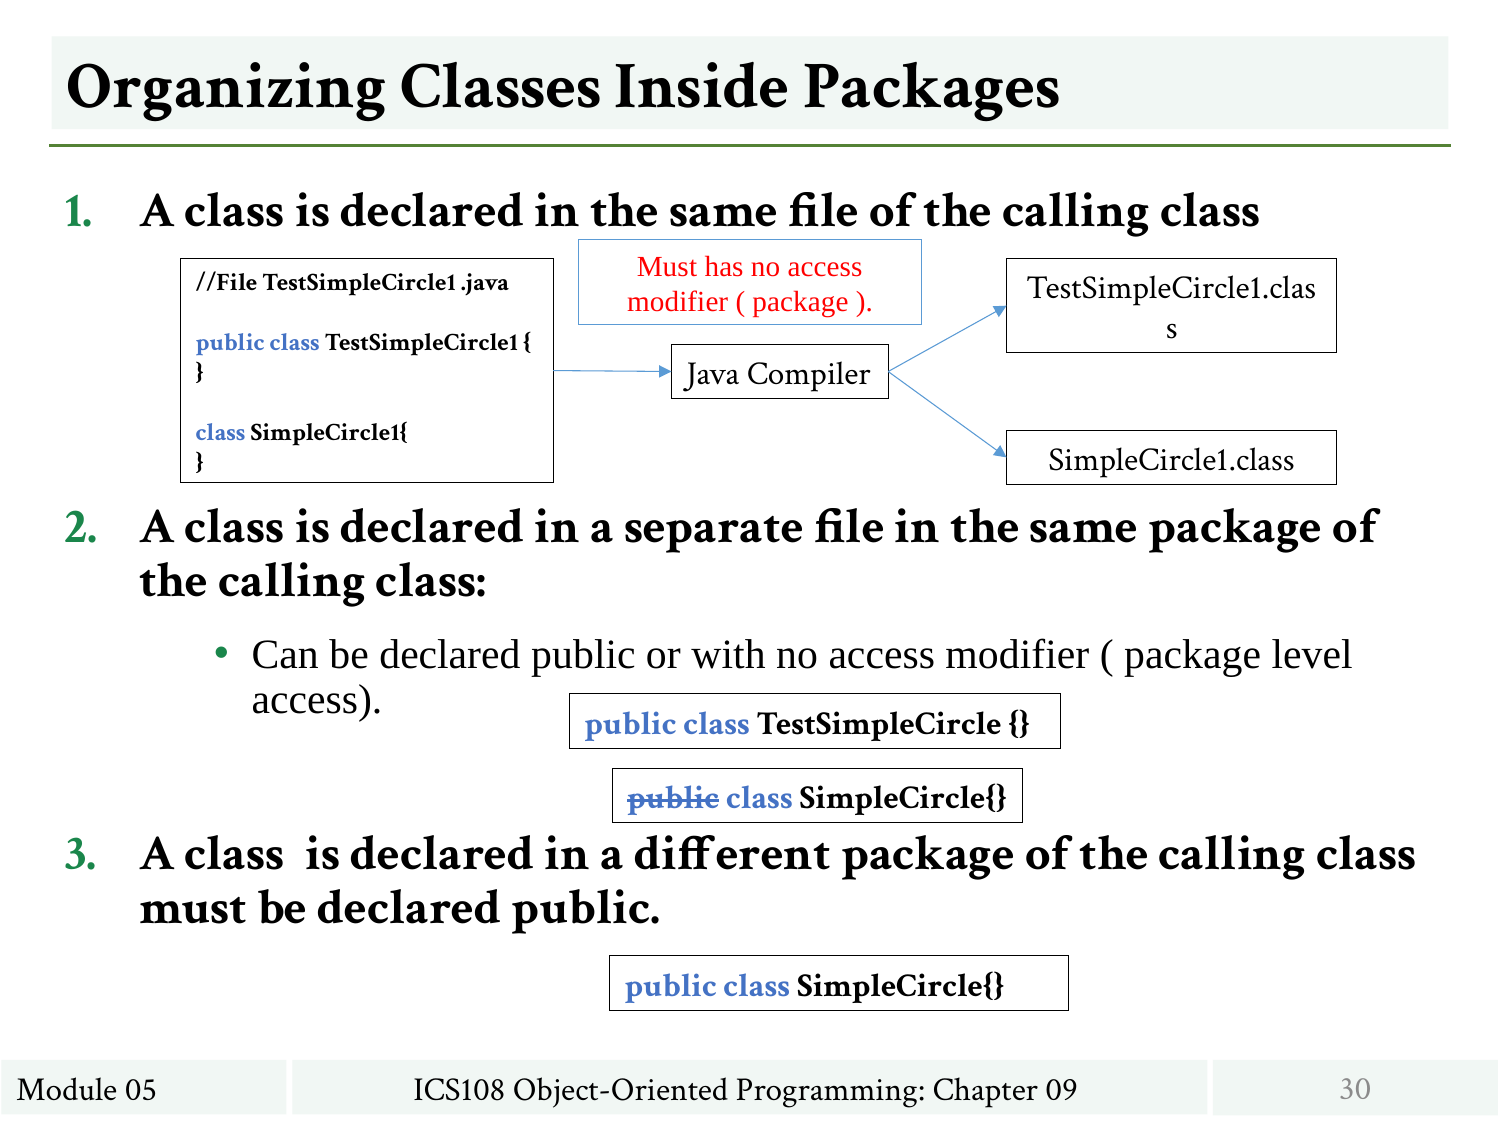

# Organizing Classes Inside Packages
A class is declared in the same file of the calling class

A class is declared in a separate file in the same package of the calling class:
Can be declared public or with no access modifier ( package level access).

A class  is declared in a different package of the calling class must be declared public.
Must has no access modifier ( package ).
//File TestSimpleCircle1 .java

public class TestSimpleCircle1 {
}

class SimpleCircle1{
}
TestSimpleCircle1.class
Java Compiler
SimpleCircle1.class
public class TestSimpleCircle {}
public class SimpleCircle{}
public class SimpleCircle{}
30